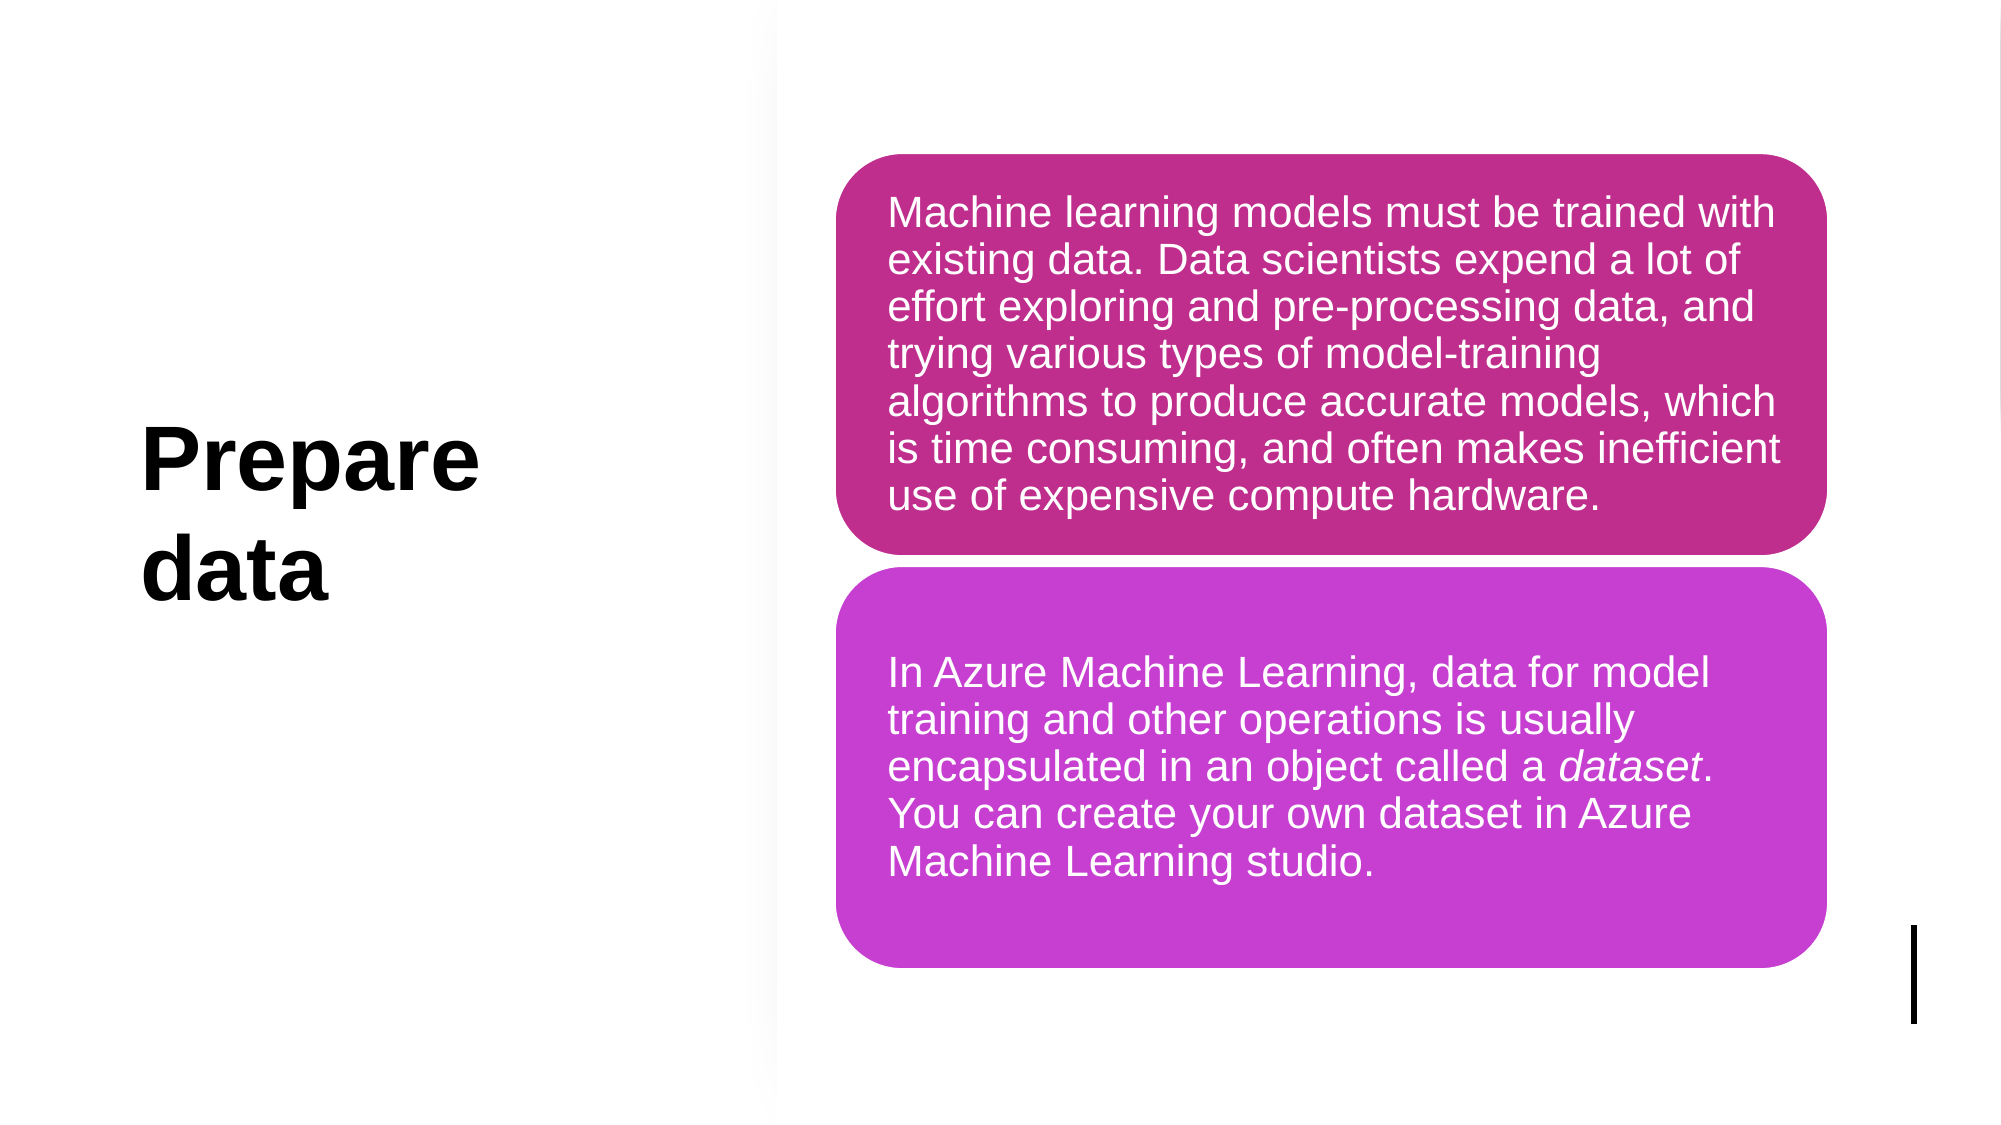

Machine learning models must be trained with existing data. Data scientists expend a lot of effort exploring and pre-processing data, and trying various types of model-training algorithms to produce accurate models, which is time consuming, and often makes inefficient use of expensive compute hardware.
In Azure Machine Learning, data for model training and other operations is usually encapsulated in an object called a dataset. You can create your own dataset in Azure Machine Learning studio.
# Prepare data